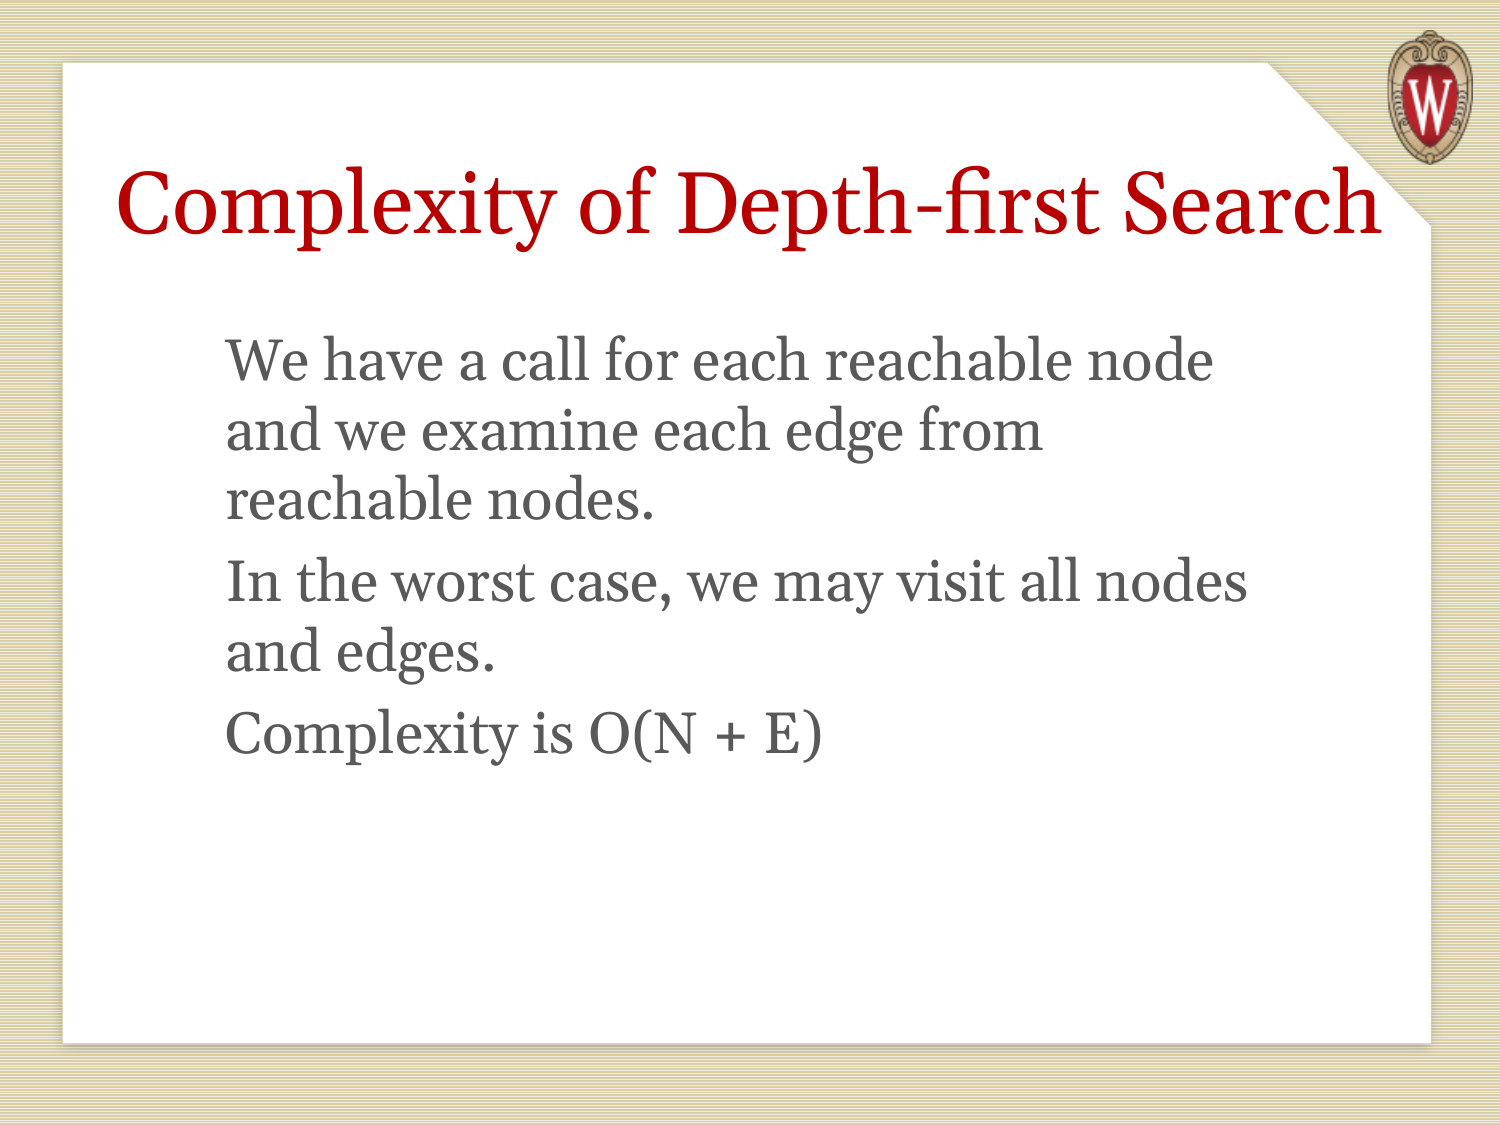

# Complexity of Depth-first Search
We have a call for each reachable node and we examine each edge from reachable nodes.
In the worst case, we may visit all nodes and edges.
Complexity is O(N + E)